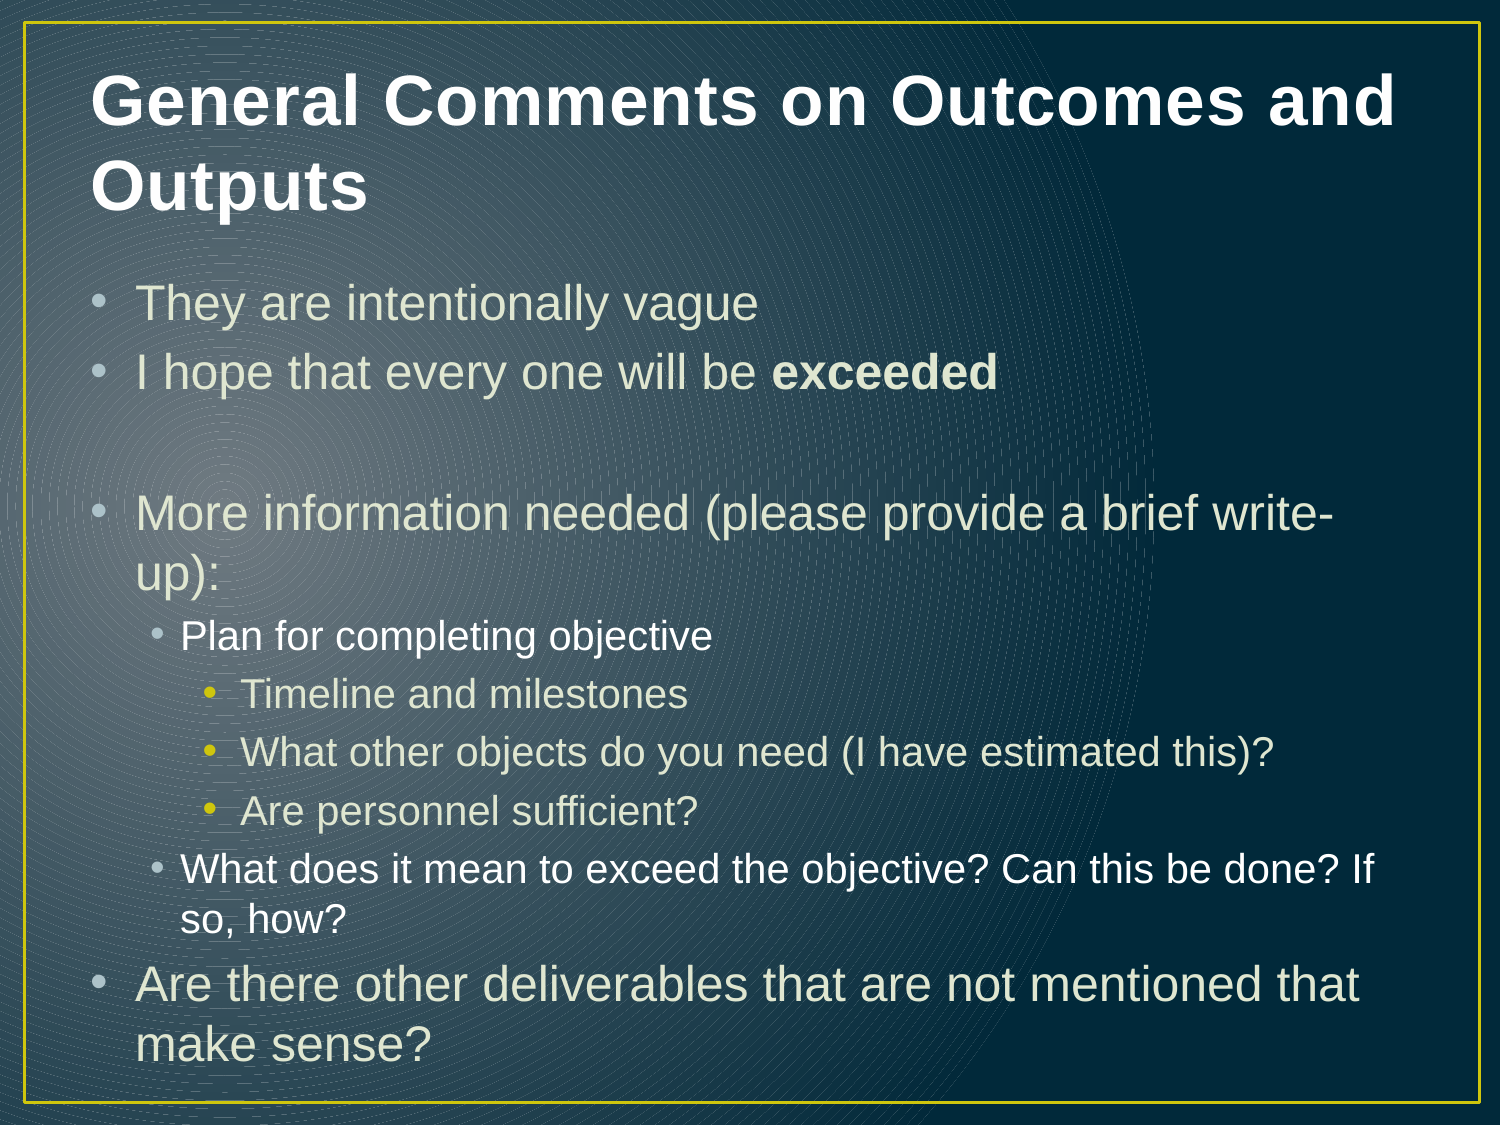

# General Comments on Outcomes and Outputs
They are intentionally vague
I hope that every one will be exceeded

More information needed (please provide a brief write-up):
Plan for completing objective
Timeline and milestones
What other objects do you need (I have estimated this)?
Are personnel sufficient?
What does it mean to exceed the objective? Can this be done? If so, how?
Are there other deliverables that are not mentioned that make sense?